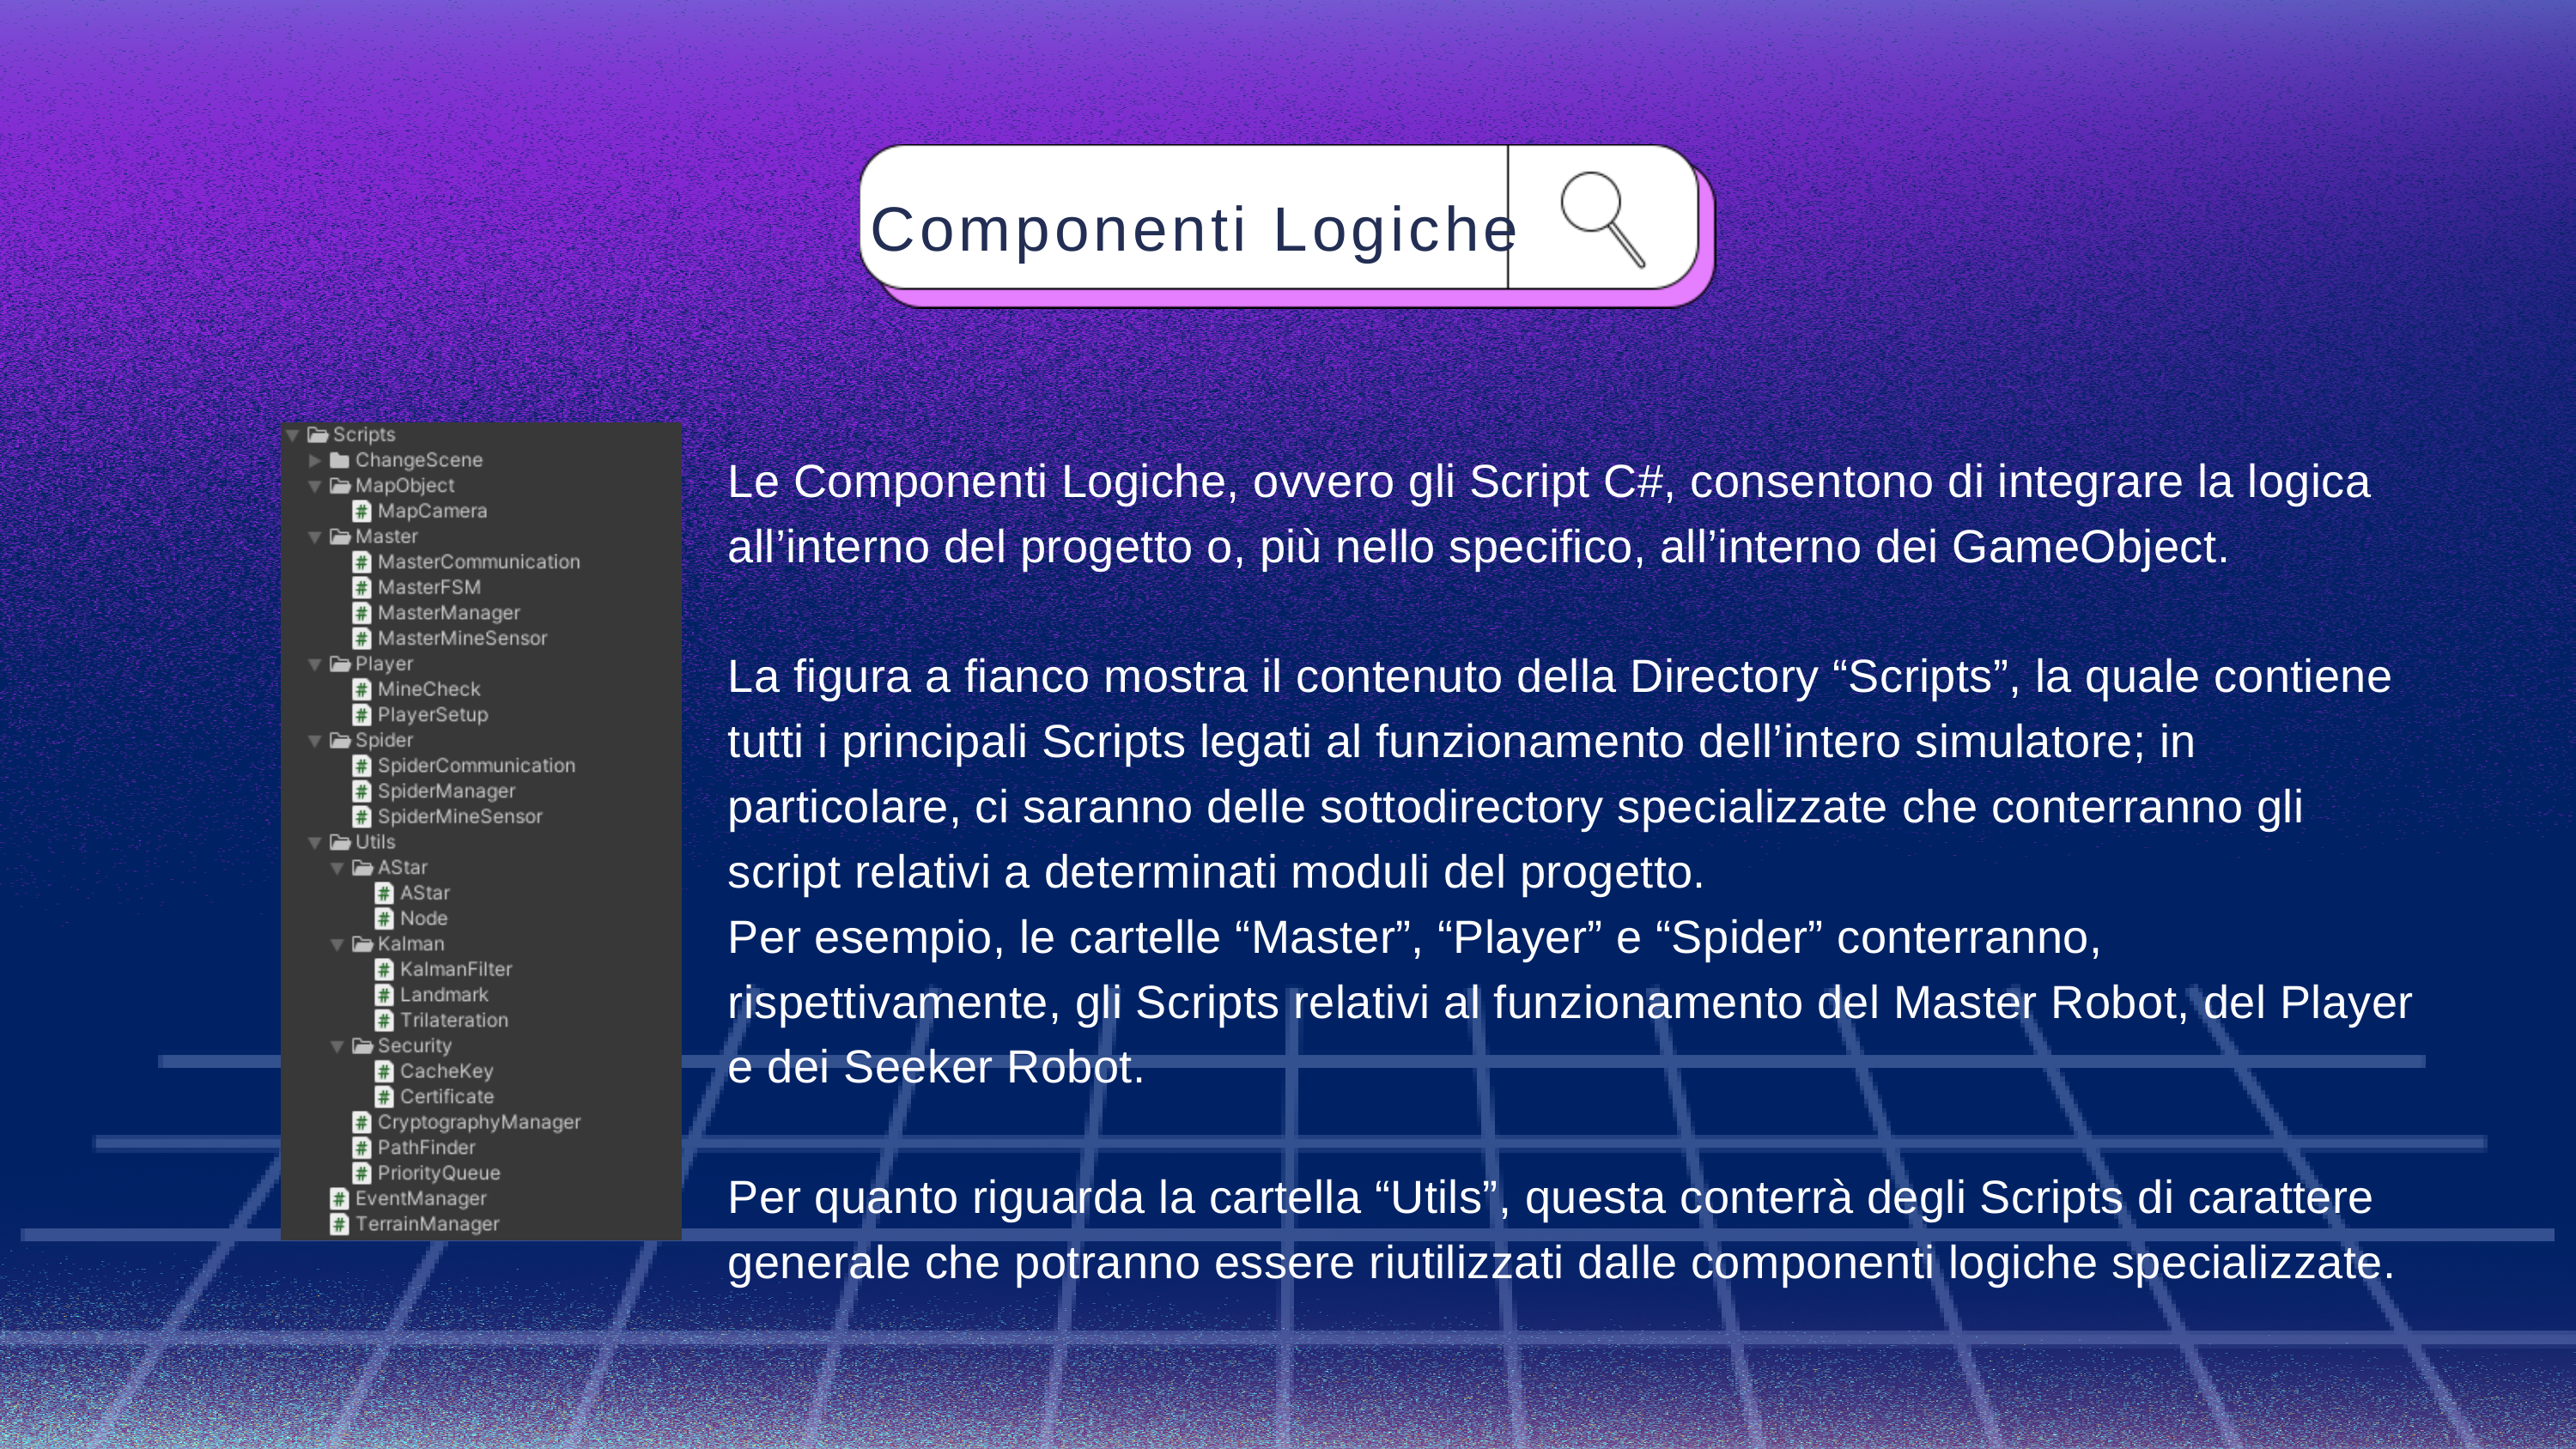

Componenti Logiche

Le Componenti Logiche, ovvero gli Script C#, consentono di integrare la logica all’interno del progetto o, più nello specifico, all’interno dei GameObject.

La figura a fianco mostra il contenuto della Directory “Scripts”, la quale contiene tutti i principali Scripts legati al funzionamento dell’intero simulatore; in particolare, ci saranno delle sottodirectory specializzate che conterranno gli script relativi a determinati moduli del progetto.
Per esempio, le cartelle “Master”, “Player” e “Spider” conterranno, rispettivamente, gli Scripts relativi al funzionamento del Master Robot, del Player e dei Seeker Robot.

Per quanto riguarda la cartella “Utils”, questa conterrà degli Scripts di carattere generale che potranno essere riutilizzati dalle componenti logiche specializzate.